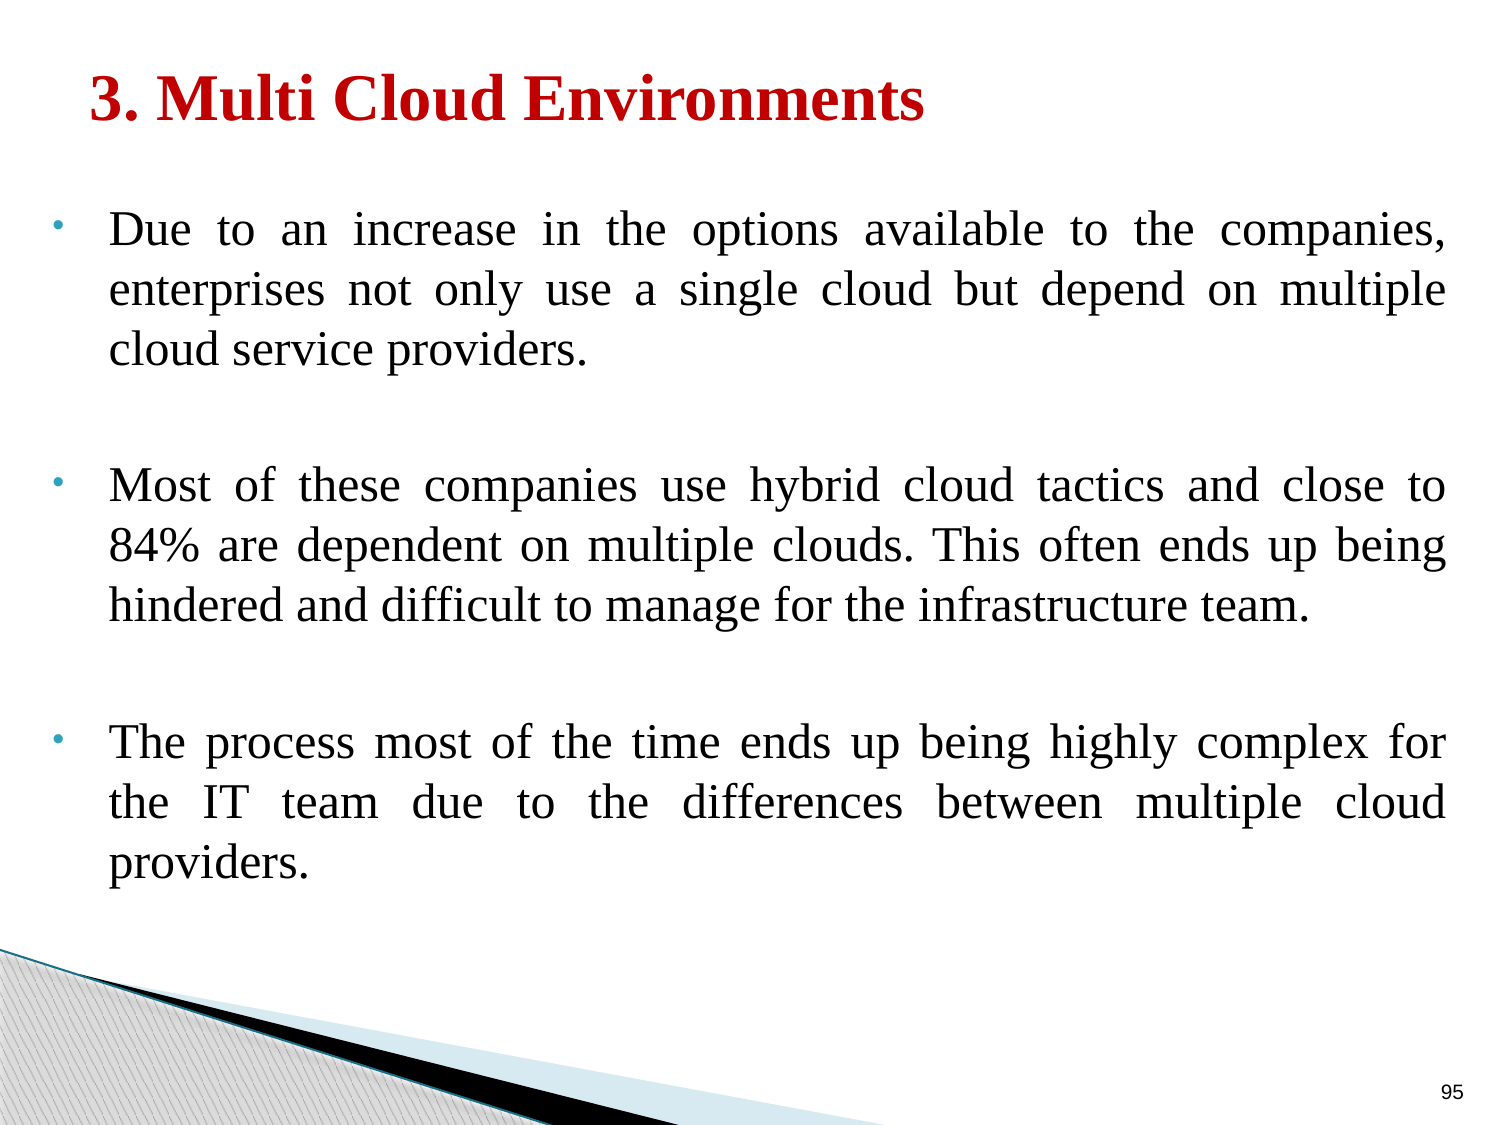

# 3. Multi Cloud Environments
Due to an increase in the options available to the companies, enterprises not only use a single cloud but depend on multiple cloud service providers.

Most of these companies use hybrid cloud tactics and close to 84% are dependent on multiple clouds. This often ends up being hindered and difficult to manage for the infrastructure team.

The process most of the time ends up being highly complex for the IT team due to the differences between multiple cloud providers.
95